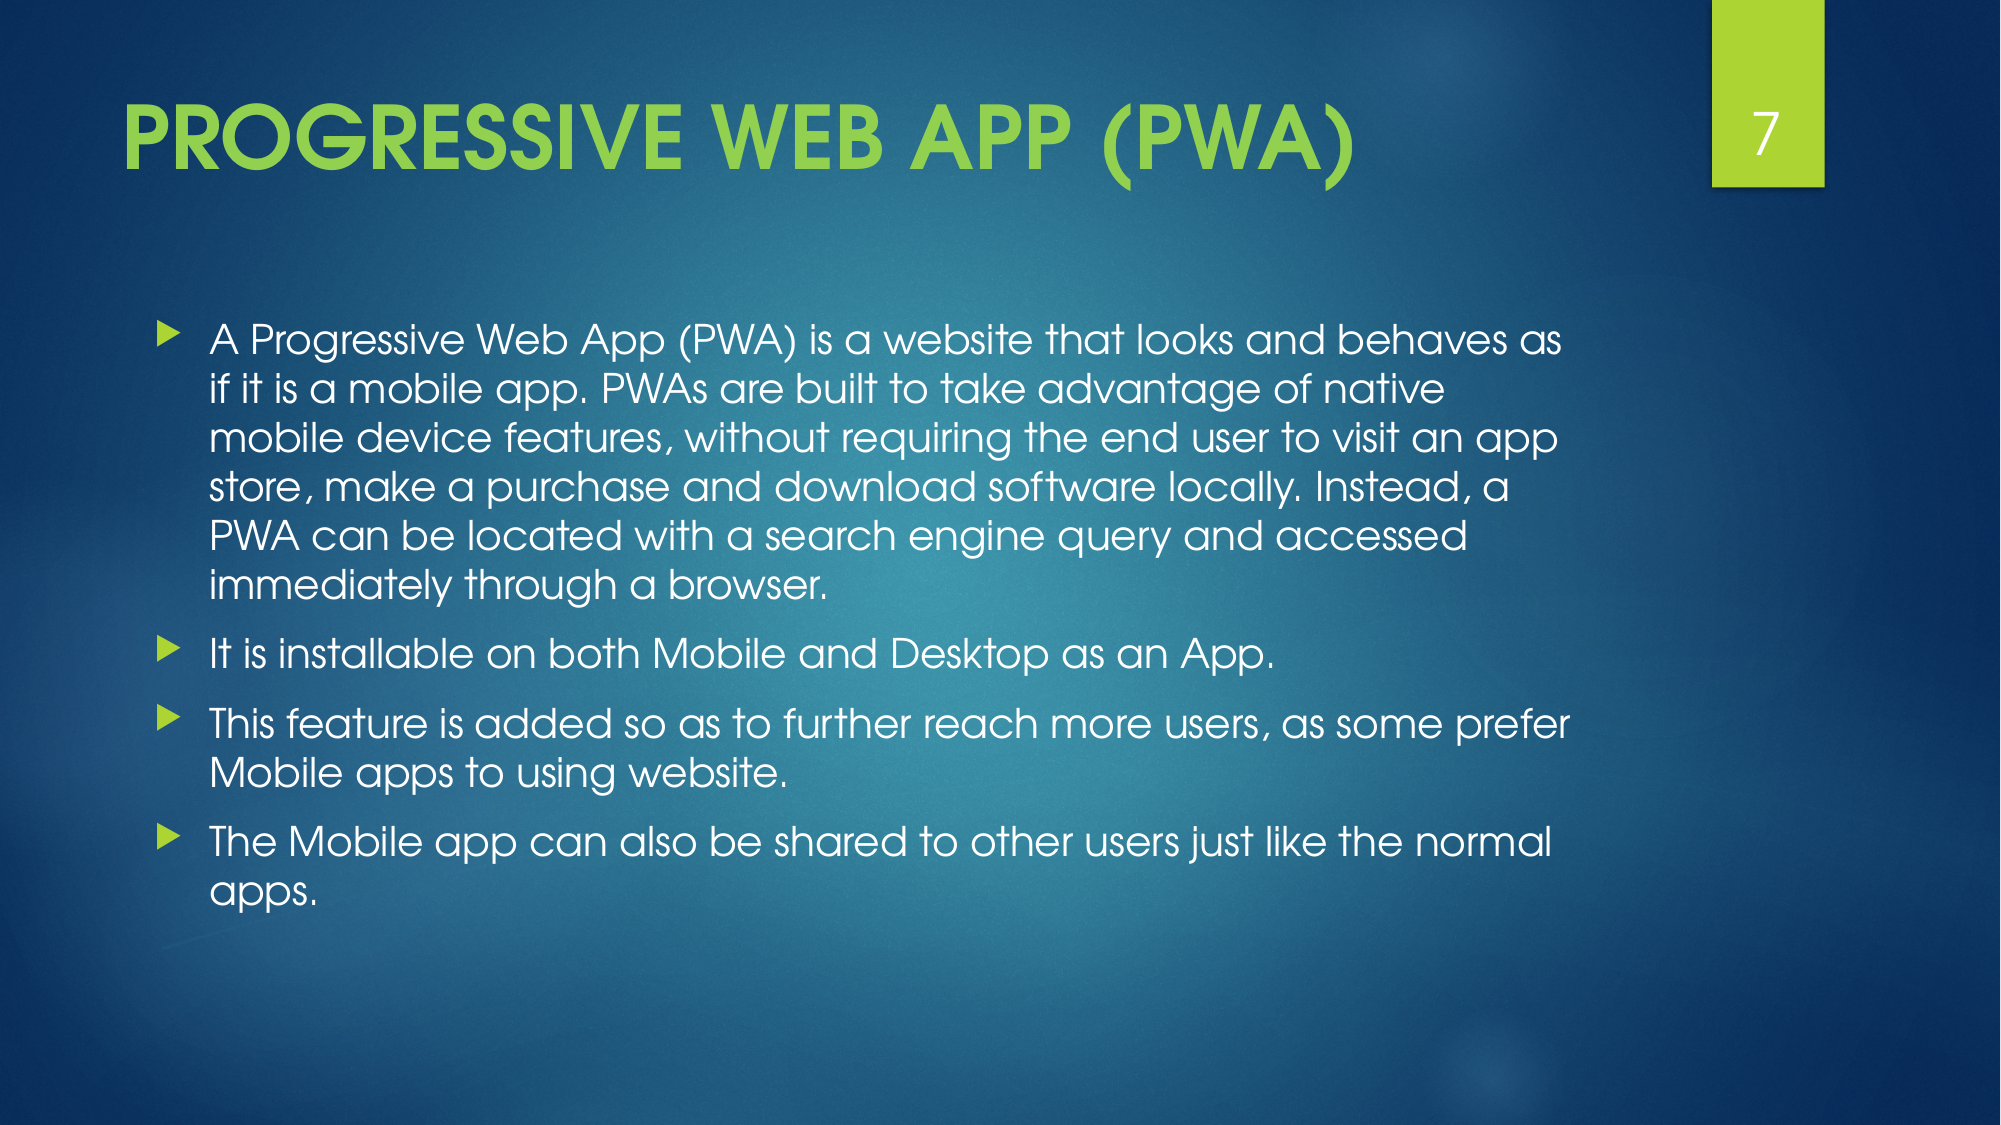

7
# PROGRESSIVE WEB APP (PWA)

A Progressive Web App (PWA) is a website that looks and behaves as if it is a mobile app. PWAs are built to take advantage of native mobile device features, without requiring the end user to visit an app store, make a purchase and download software locally. Instead, a PWA can be located with a search engine query and accessed immediately through a browser.
It is installable on both Mobile and Desktop as an App.
This feature is added so as to further reach more users, as some prefer Mobile apps to using website.
The Mobile app can also be shared to other users just like the normal apps.